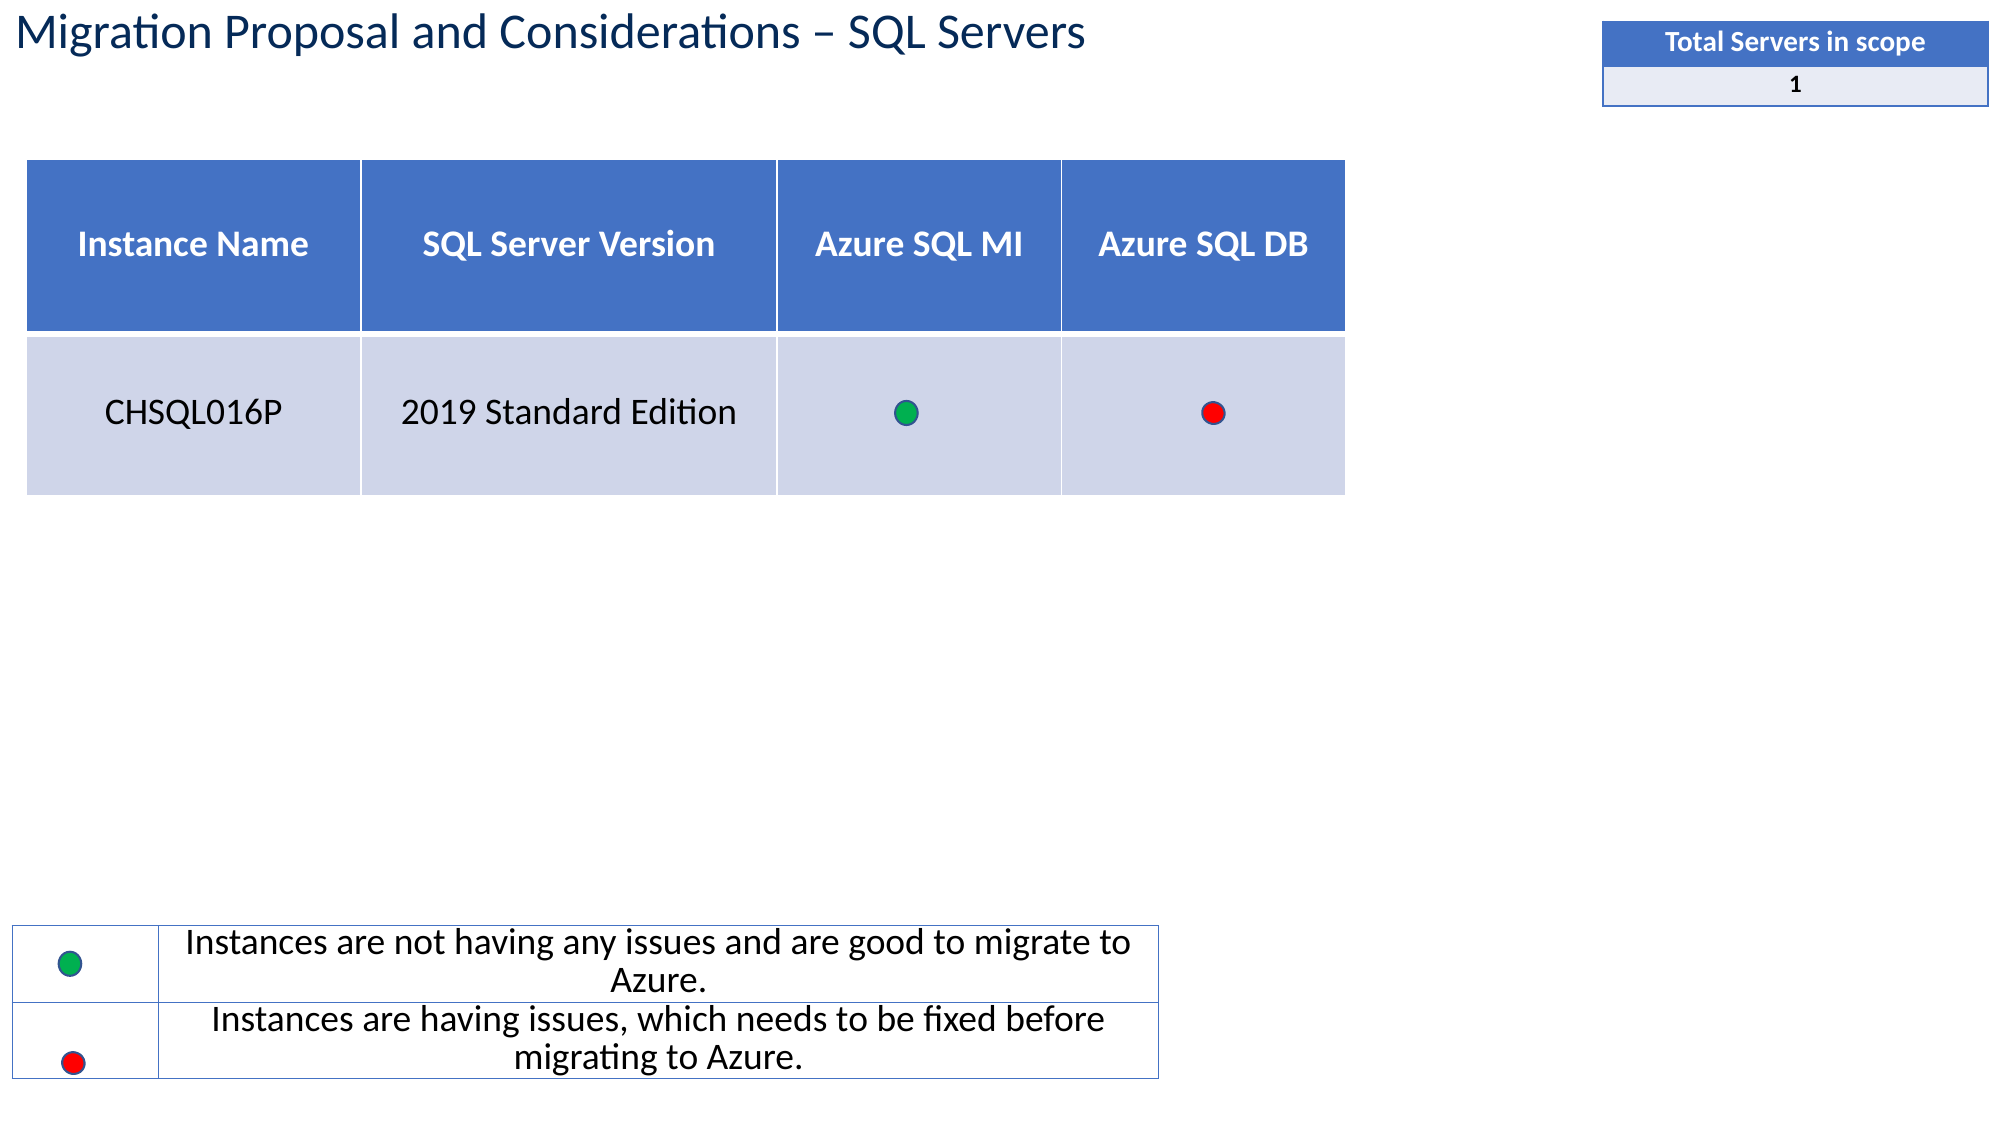

# Migration Proposal and Considerations – SQL Servers
| Total Servers in scope |
| --- |
| 1 |
| Instance Name | SQL Server Version | Azure SQL MI | Azure SQL DB |
| --- | --- | --- | --- |
| CHSQL016P | 2019 Standard Edition |  |  |

|  | Instances are not having any issues and are good to migrate to Azure. |
| --- | --- |
|  | Instances are having issues, which needs to be fixed before migrating to Azure. |